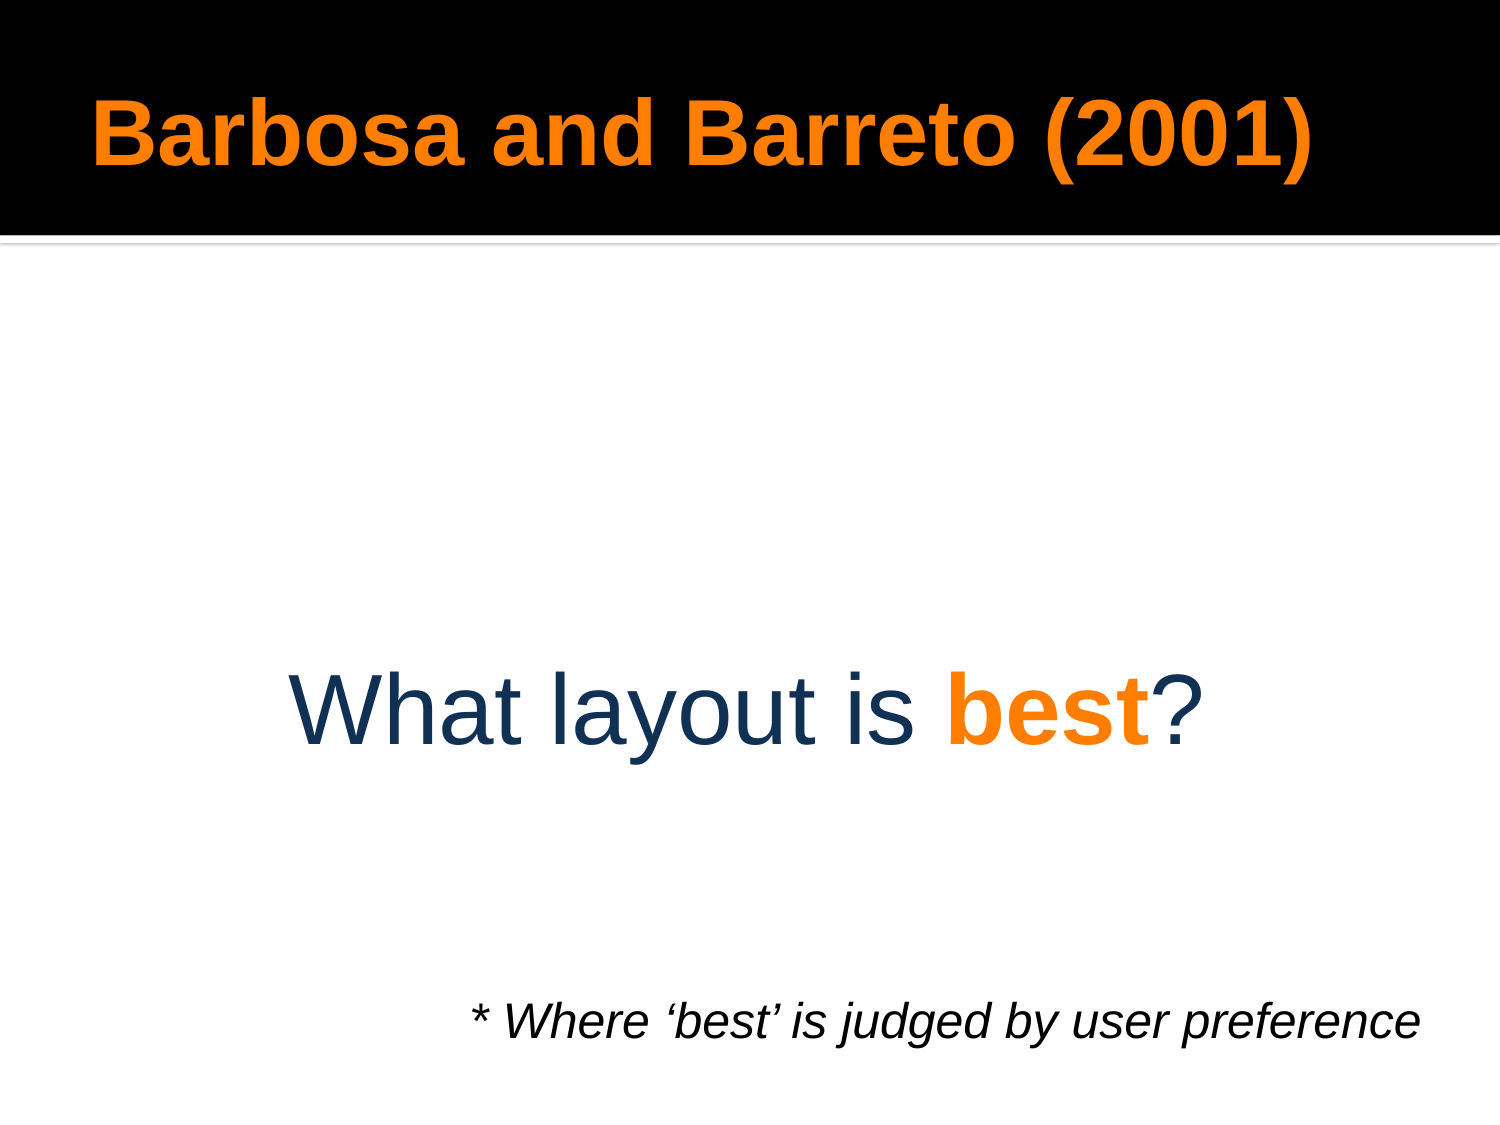

# Barbosa and Barreto (2001)
What layout is best?
* Where ‘best’ is judged by user preference